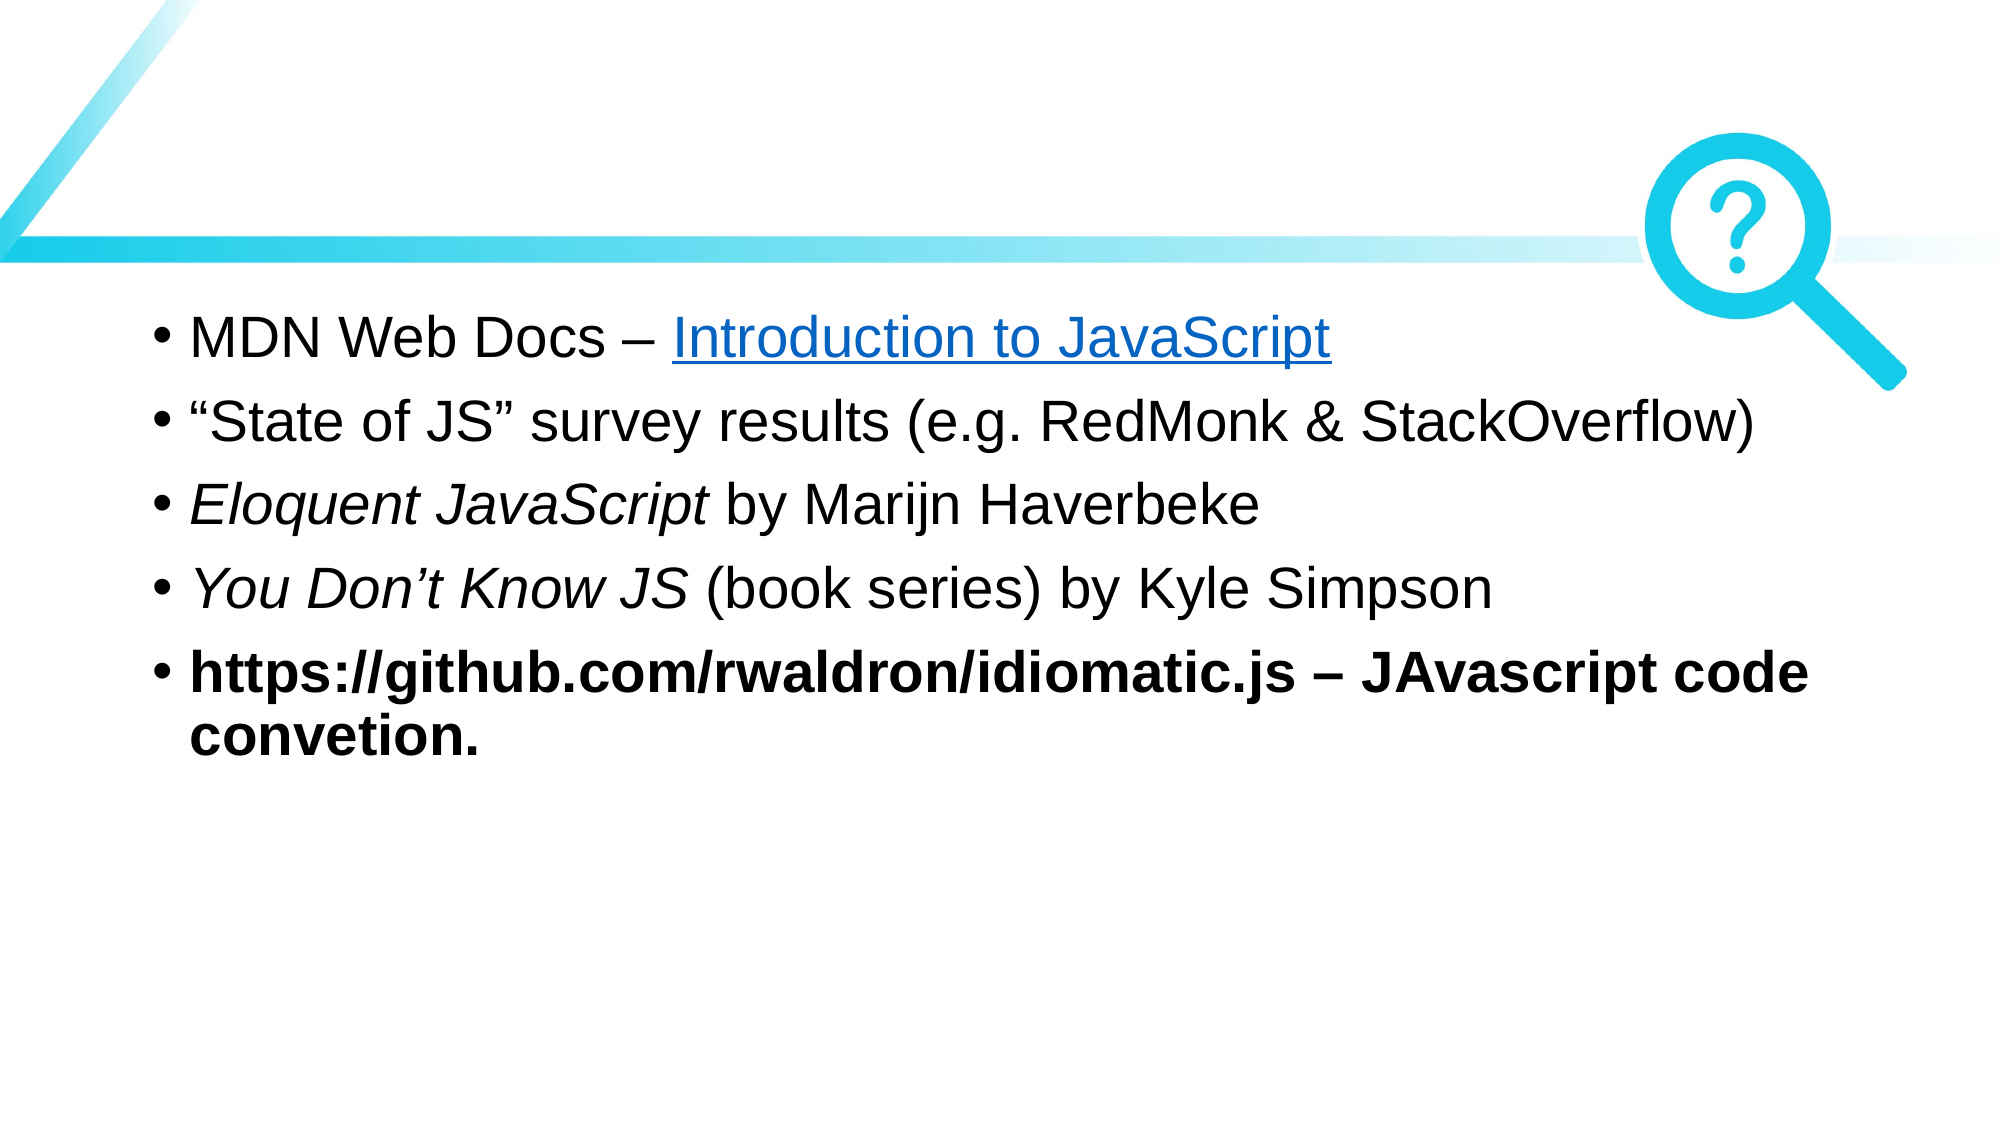

#
MDN Web Docs – Introduction to JavaScript
“State of JS” survey results (e.g. RedMonk & StackOverflow)
Eloquent JavaScript by Marijn Haverbeke
You Don’t Know JS (book series) by Kyle Simpson ​
https://github.com/rwaldron/idiomatic.js – JAvascript code convetion.